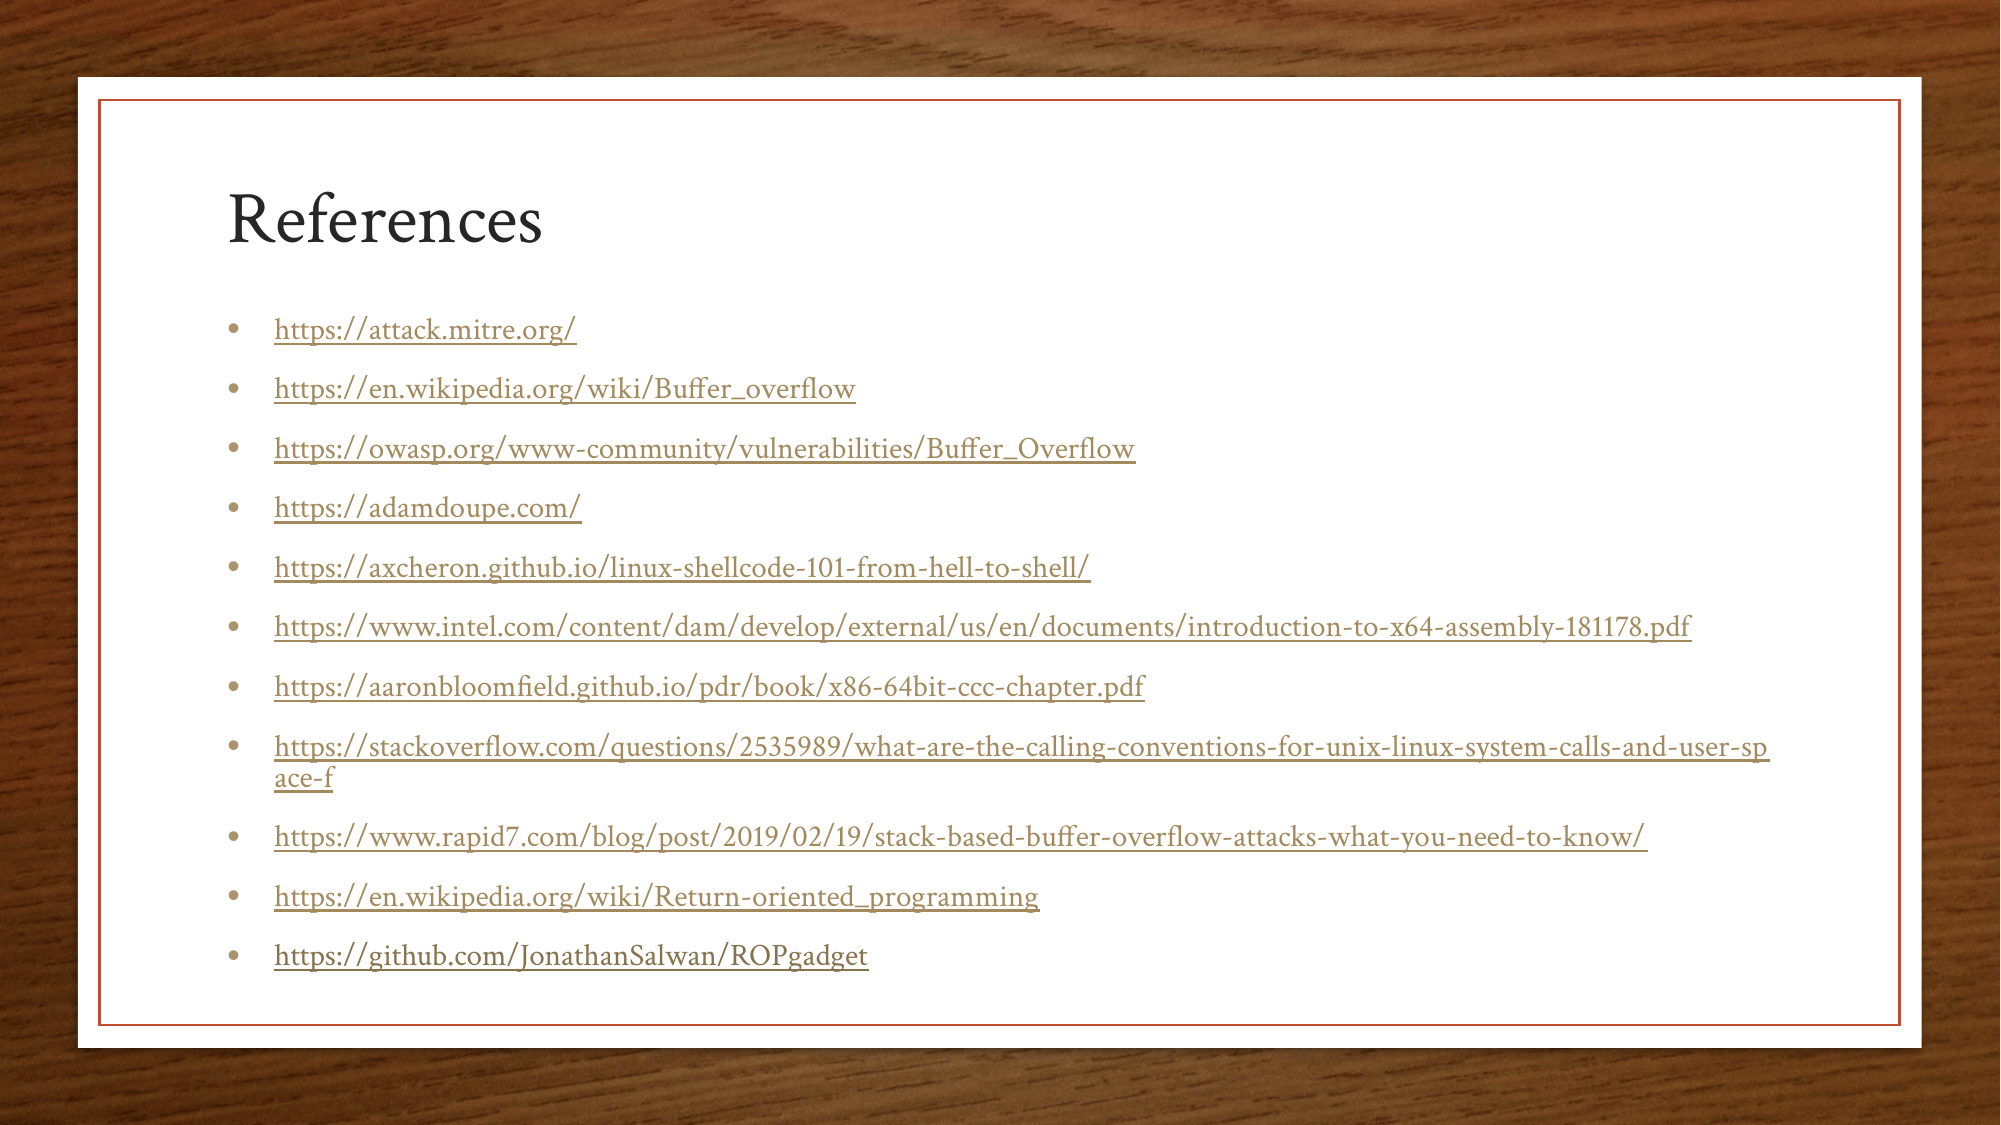

# References
https://attack.mitre.org/
https://en.wikipedia.org/wiki/Buffer_overflow
https://owasp.org/www-community/vulnerabilities/Buffer_Overflow
https://adamdoupe.com/
https://axcheron.github.io/linux-shellcode-101-from-hell-to-shell/
https://www.intel.com/content/dam/develop/external/us/en/documents/introduction-to-x64-assembly-181178.pdf
https://aaronbloomfield.github.io/pdr/book/x86-64bit-ccc-chapter.pdf
https://stackoverflow.com/questions/2535989/what-are-the-calling-conventions-for-unix-linux-system-calls-and-user-space-f
https://www.rapid7.com/blog/post/2019/02/19/stack-based-buffer-overflow-attacks-what-you-need-to-know/
https://en.wikipedia.org/wiki/Return-oriented_programming
https://github.com/JonathanSalwan/ROPgadget